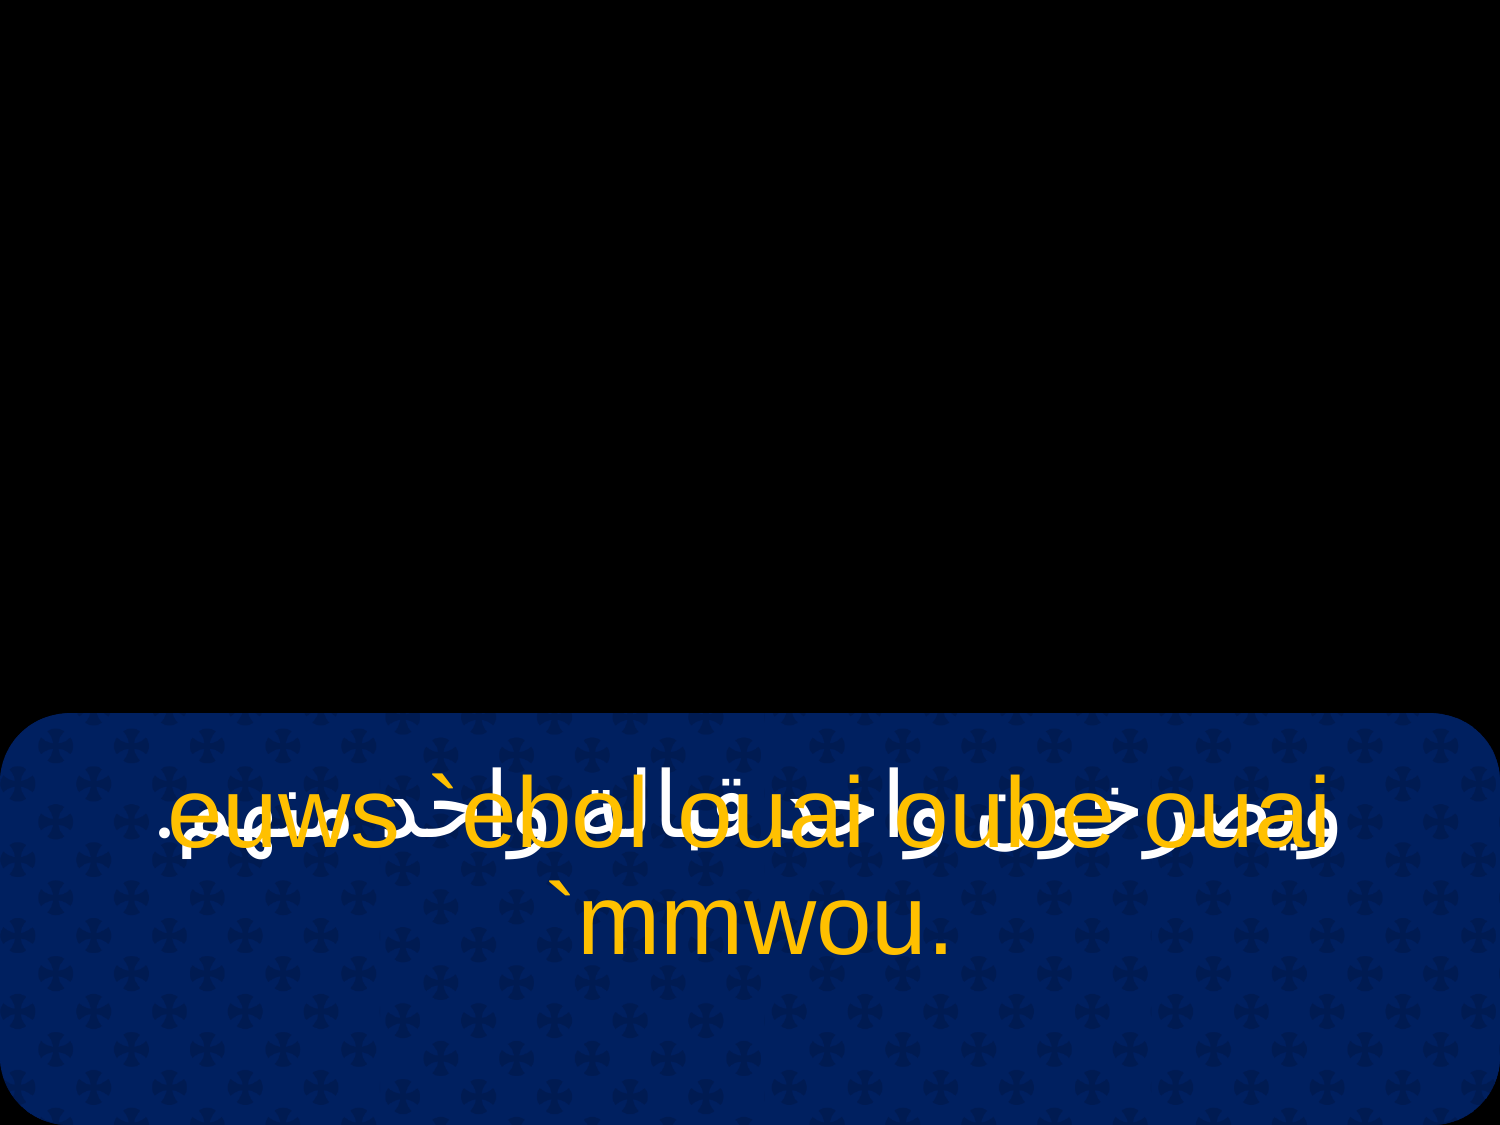

# ويصرخون واحد قبالة واحد منهم.
euws `ebol ouai oube ouai `mmwou.